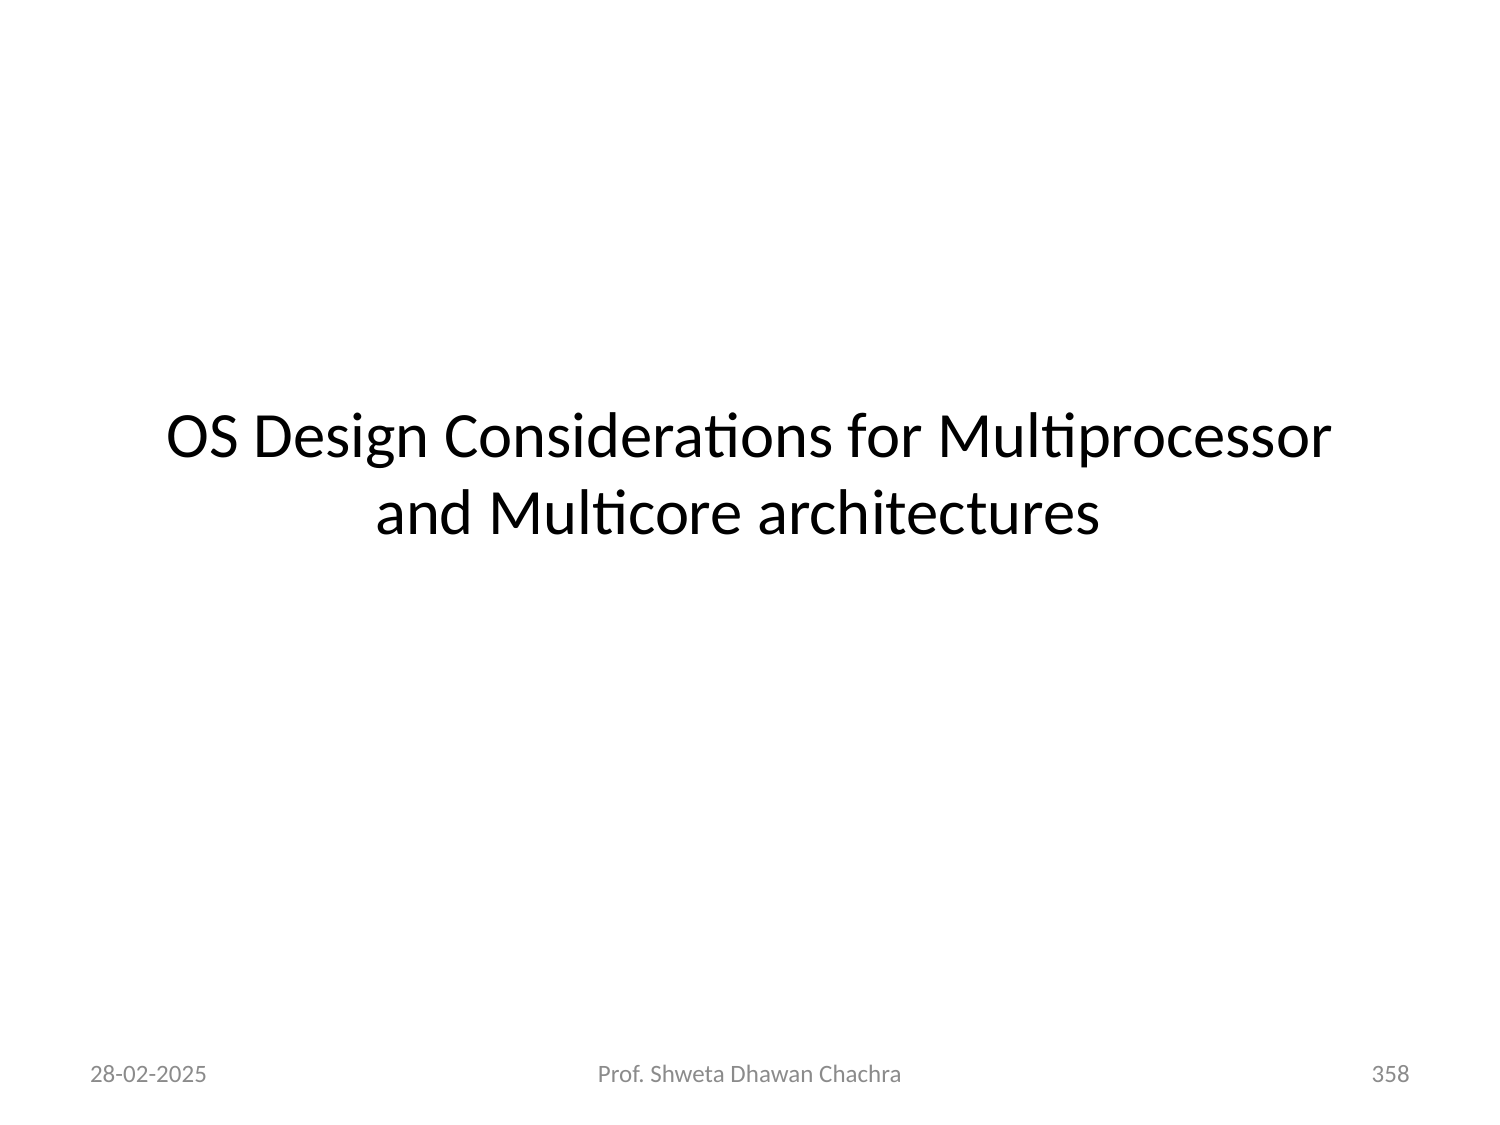

# OS Design Considerations for Multiprocessor and Multicore architectures

28-02-2025
Prof. Shweta Dhawan Chachra
358